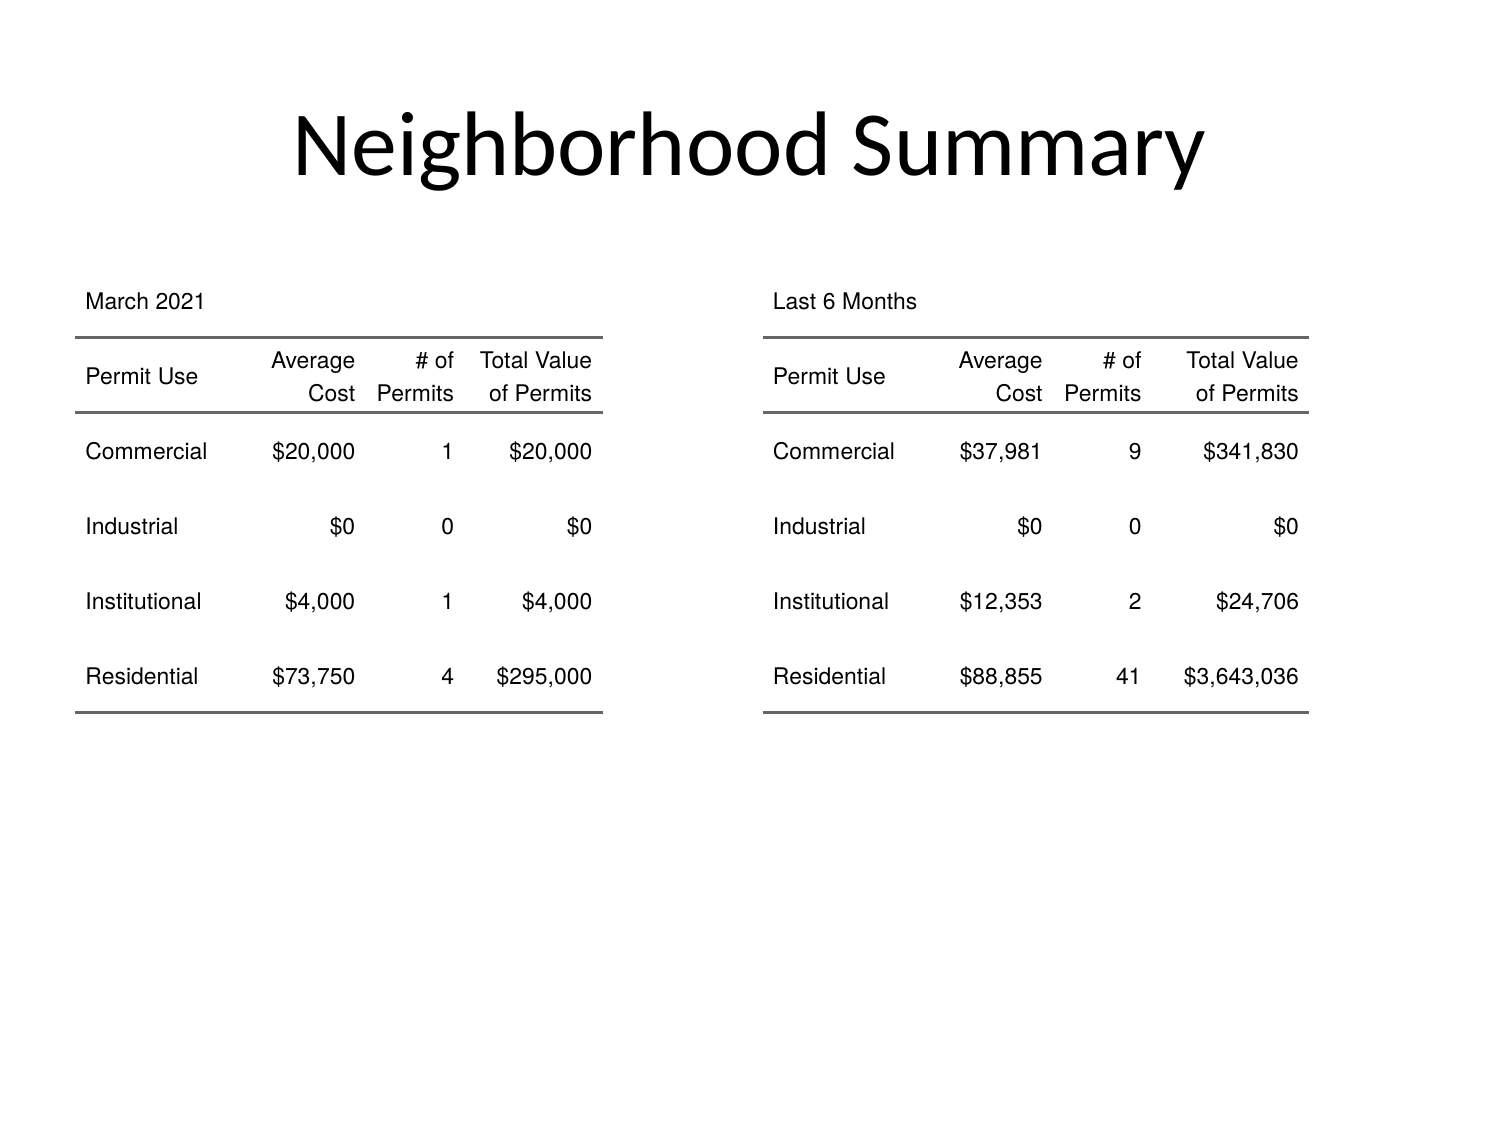

# Neighborhood Summary
| March 2021 | March 2021 | March 2021 | March 2021 |
| --- | --- | --- | --- |
| Permit Use | Average Cost | # of Permits | Total Value of Permits |
| Commercial | $20,000 | 1 | $20,000 |
| Industrial | $0 | 0 | $0 |
| Institutional | $4,000 | 1 | $4,000 |
| Residential | $73,750 | 4 | $295,000 |
| Last 6 Months | Last 6 Months | Last 6 Months | Last 6 Months |
| --- | --- | --- | --- |
| Permit Use | Average Cost | # of Permits | Total Value of Permits |
| Commercial | $37,981 | 9 | $341,830 |
| Industrial | $0 | 0 | $0 |
| Institutional | $12,353 | 2 | $24,706 |
| Residential | $88,855 | 41 | $3,643,036 |